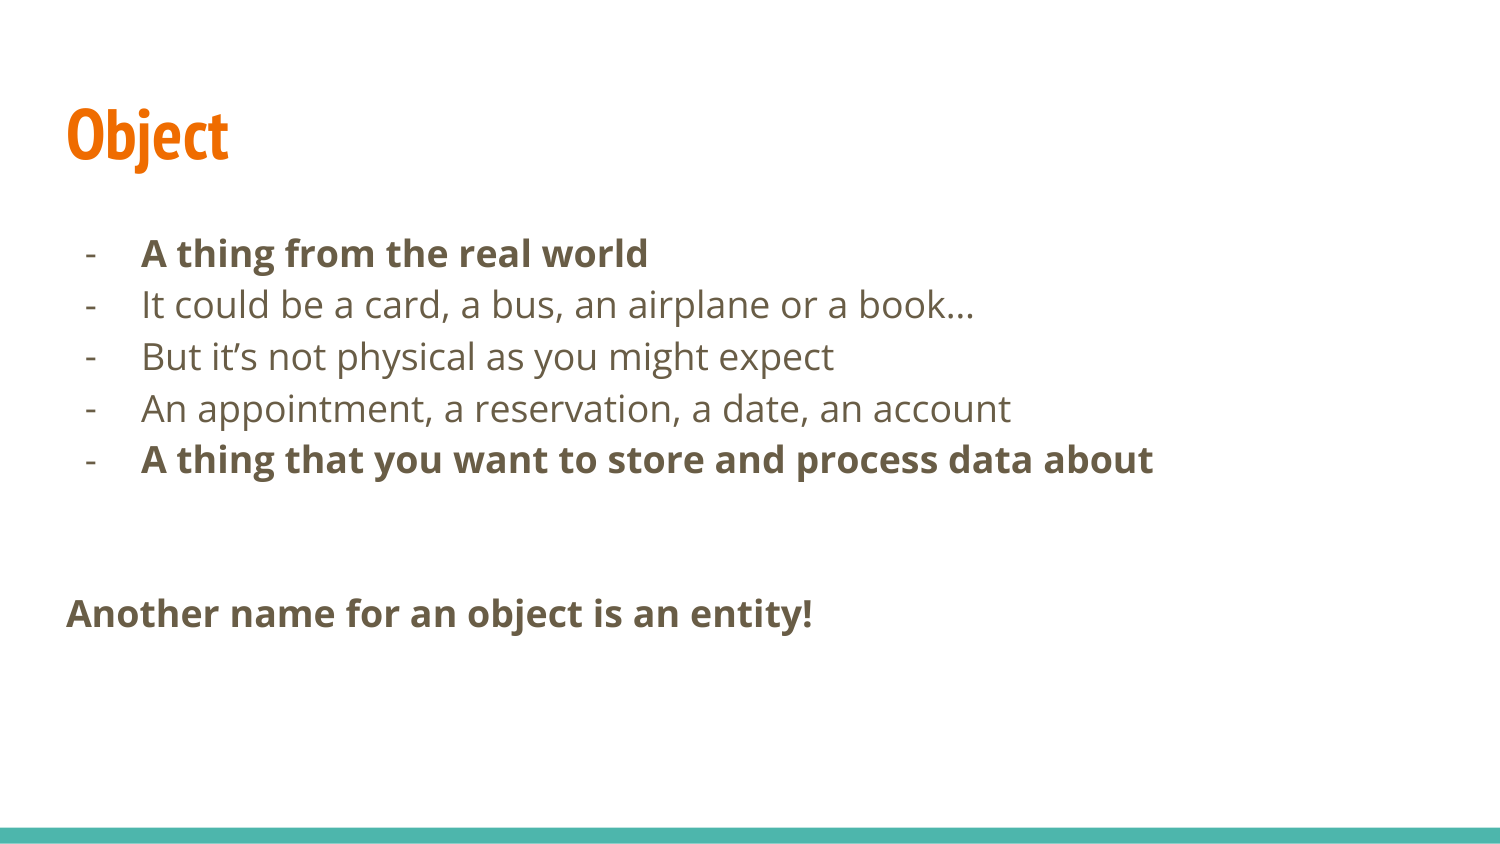

# Object
A thing from the real world
It could be a card, a bus, an airplane or a book…
But it’s not physical as you might expect
An appointment, a reservation, a date, an account
A thing that you want to store and process data about

Another name for an object is an entity!